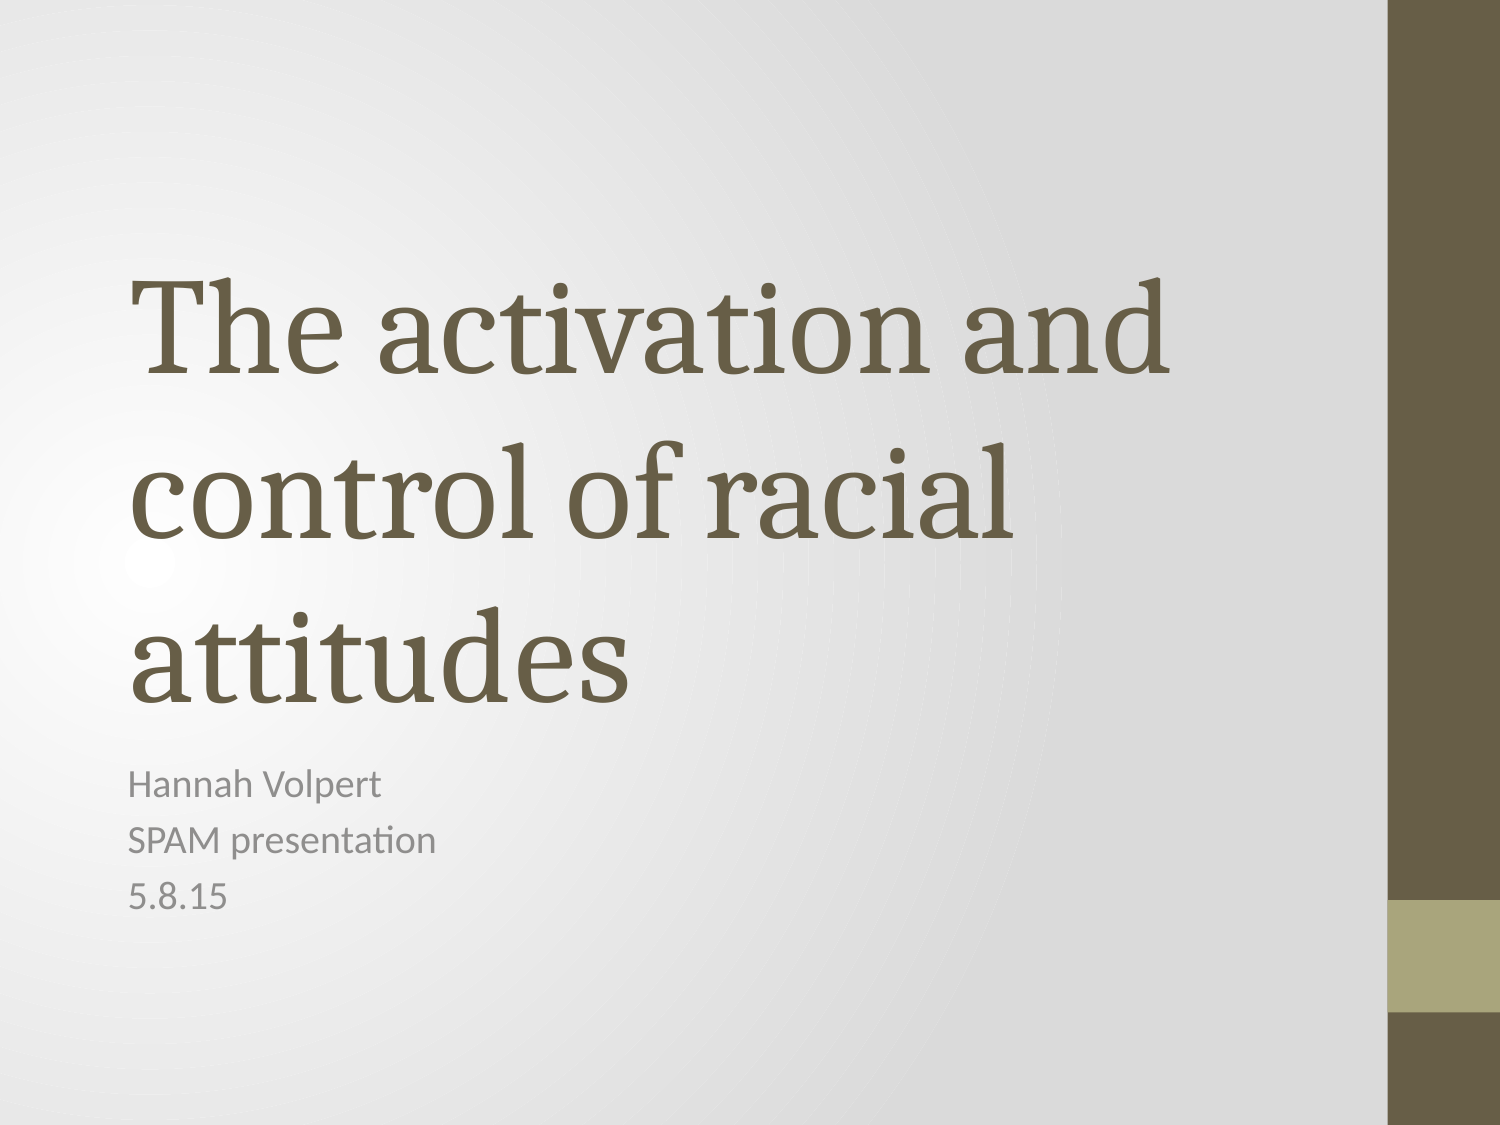

# The activation and control of racial attitudes
Hannah Volpert
SPAM presentation
5.8.15